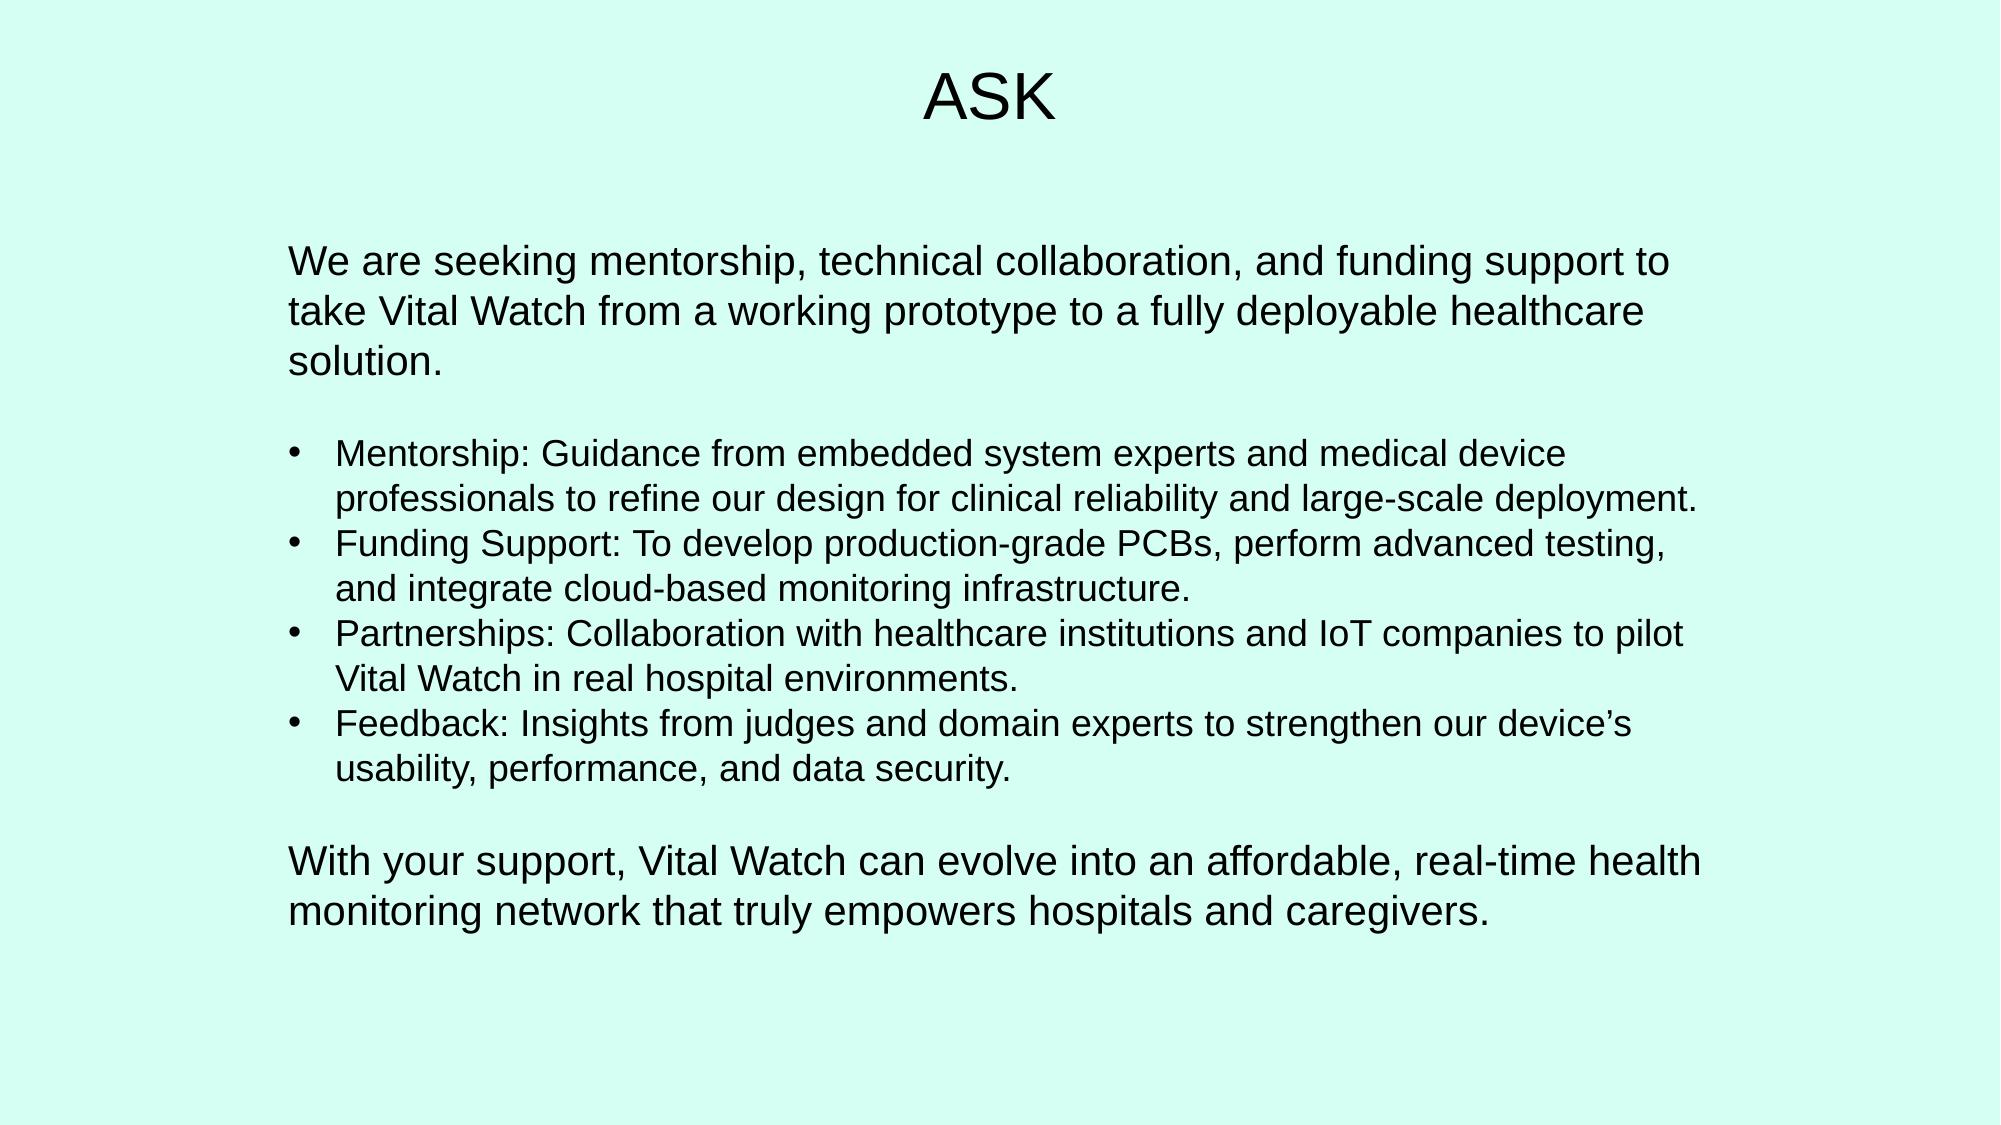

ASK
We are seeking mentorship, technical collaboration, and funding support to take Vital Watch from a working prototype to a fully deployable healthcare solution.

Mentorship: Guidance from embedded system experts and medical device professionals to refine our design for clinical reliability and large-scale deployment.
Funding Support: To develop production-grade PCBs, perform advanced testing, and integrate cloud-based monitoring infrastructure.
Partnerships: Collaboration with healthcare institutions and IoT companies to pilot Vital Watch in real hospital environments.
Feedback: Insights from judges and domain experts to strengthen our device’s usability, performance, and data security.

With your support, Vital Watch can evolve into an affordable, real-time health monitoring network that truly empowers hospitals and caregivers.